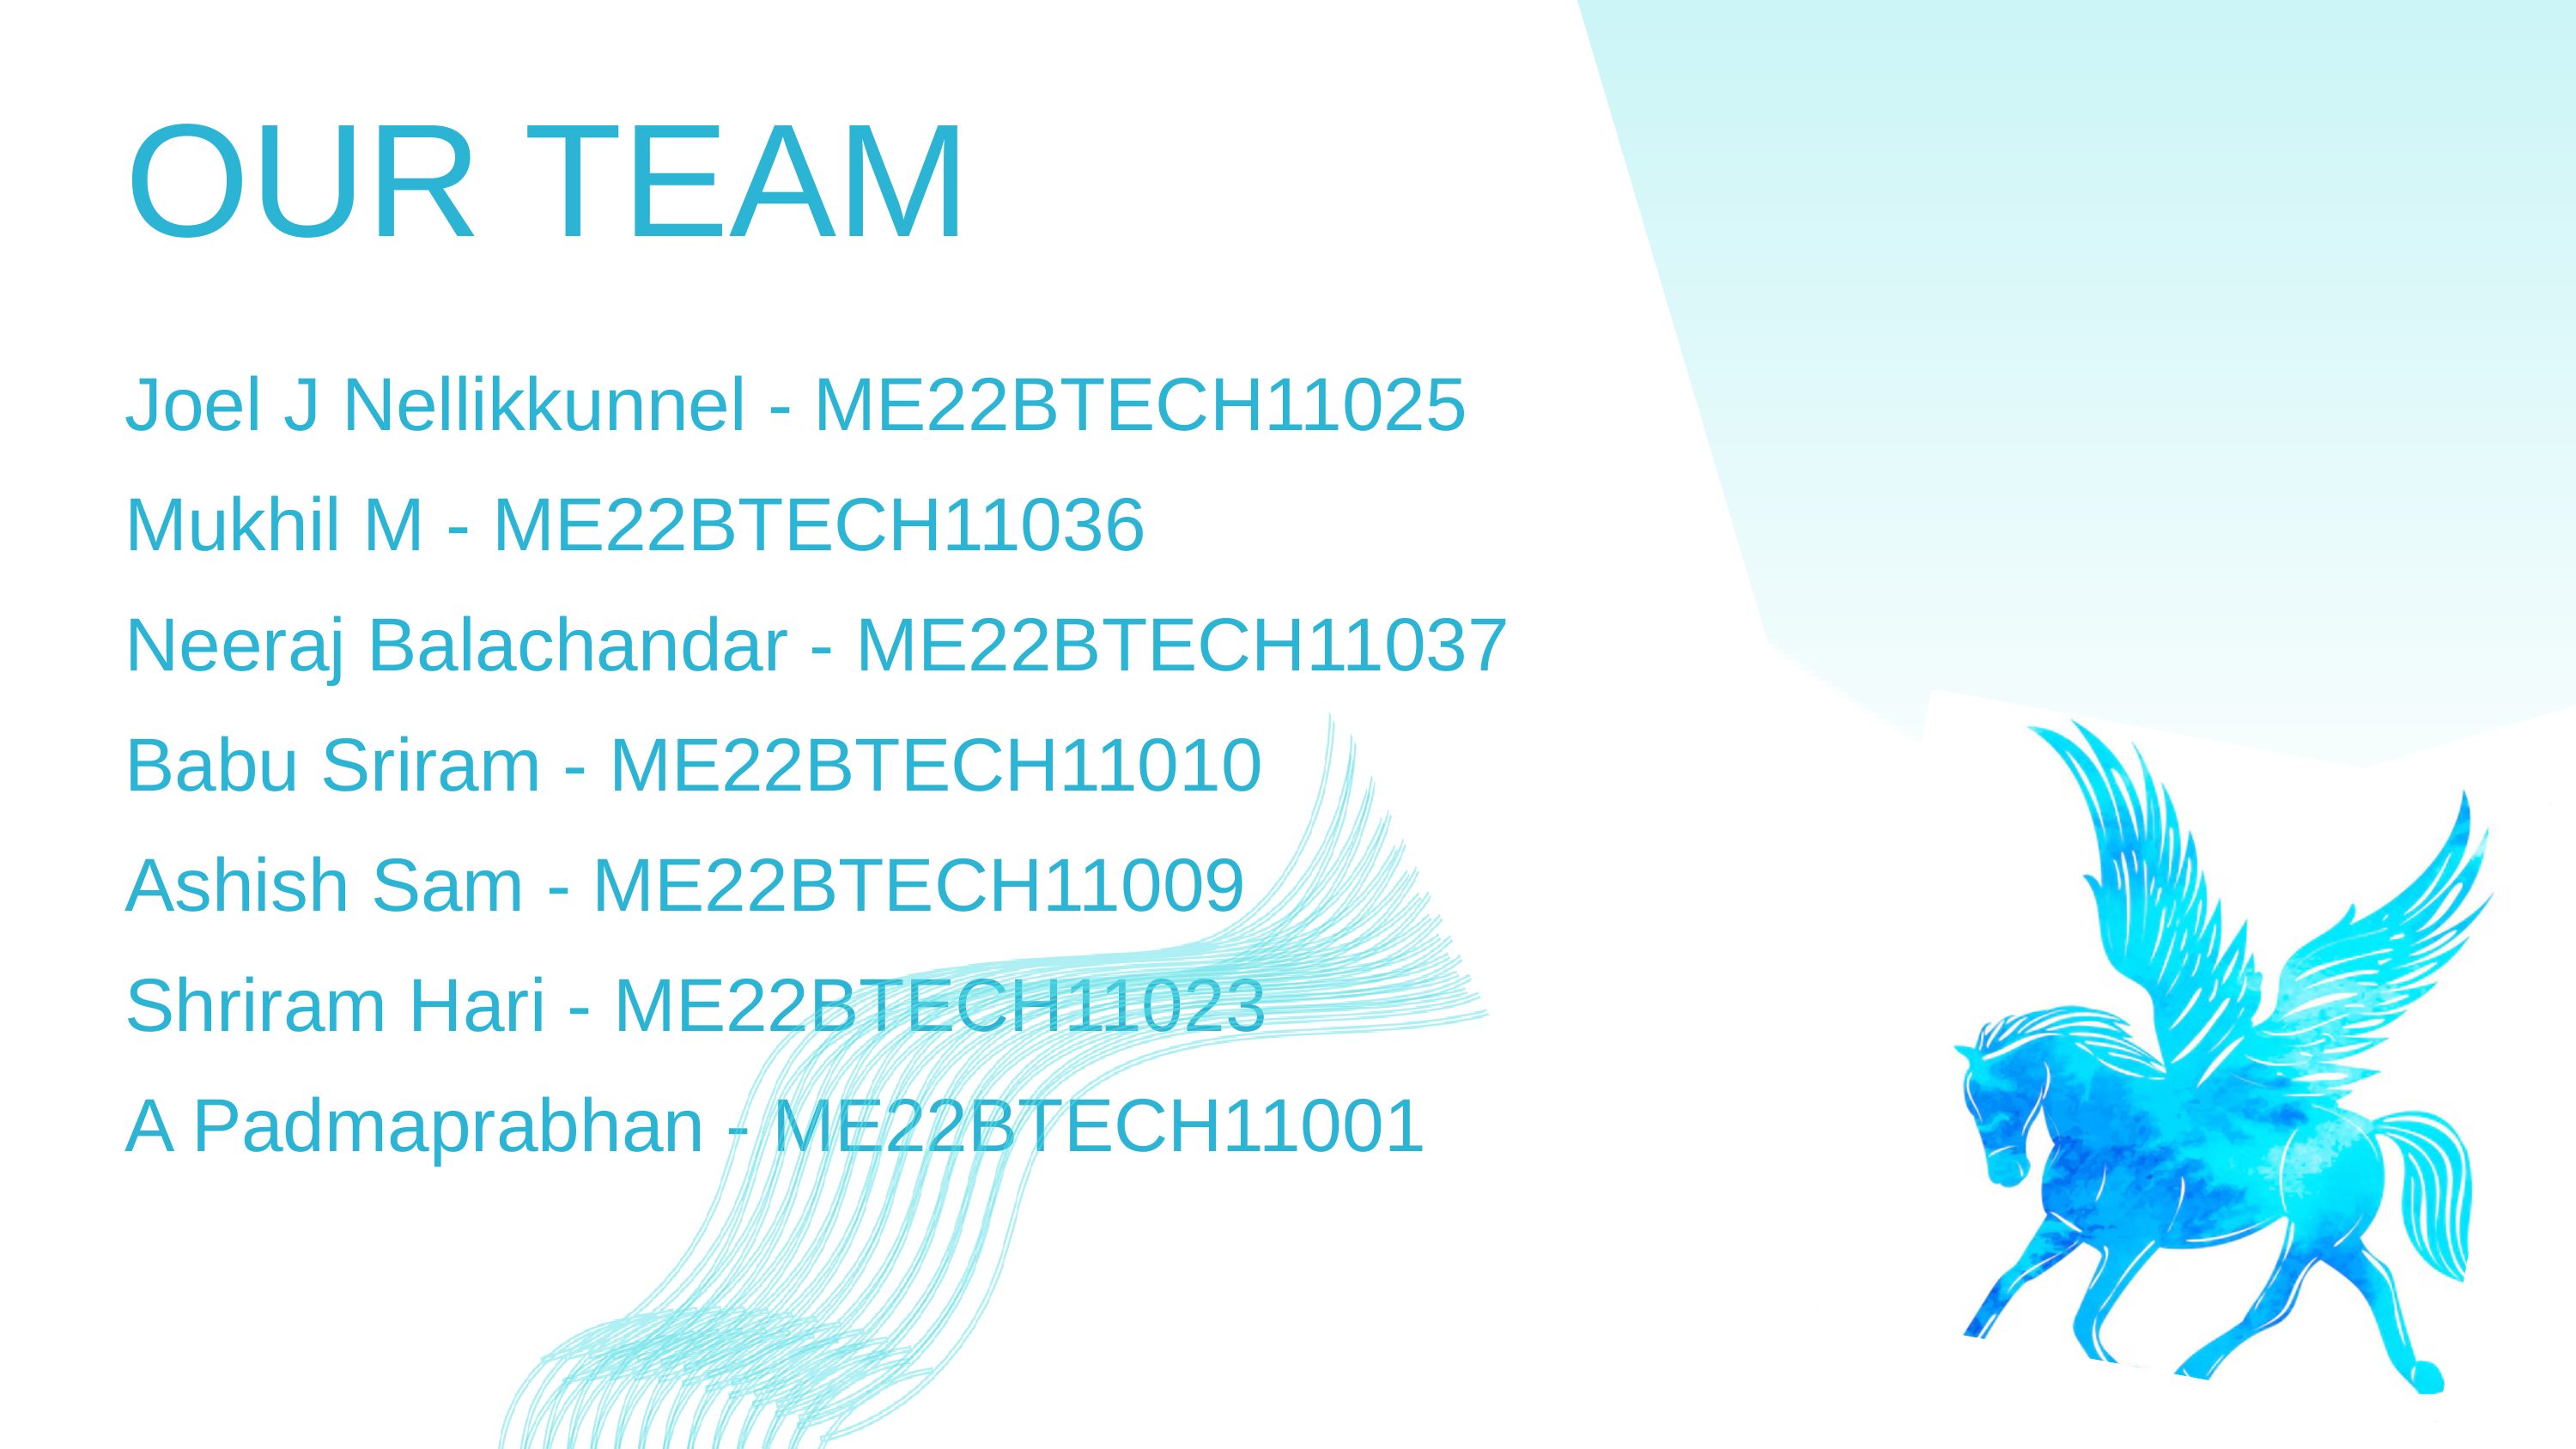

OUR TEAM
Joel J Nellikkunnel - ME22BTECH11025
Mukhil M - ME22BTECH11036
Neeraj Balachandar - ME22BTECH11037
Babu Sriram - ME22BTECH11010
Ashish Sam - ME22BTECH11009
Shriram Hari - ME22BTECH11023
A Padmaprabhan - ME22BTECH11001